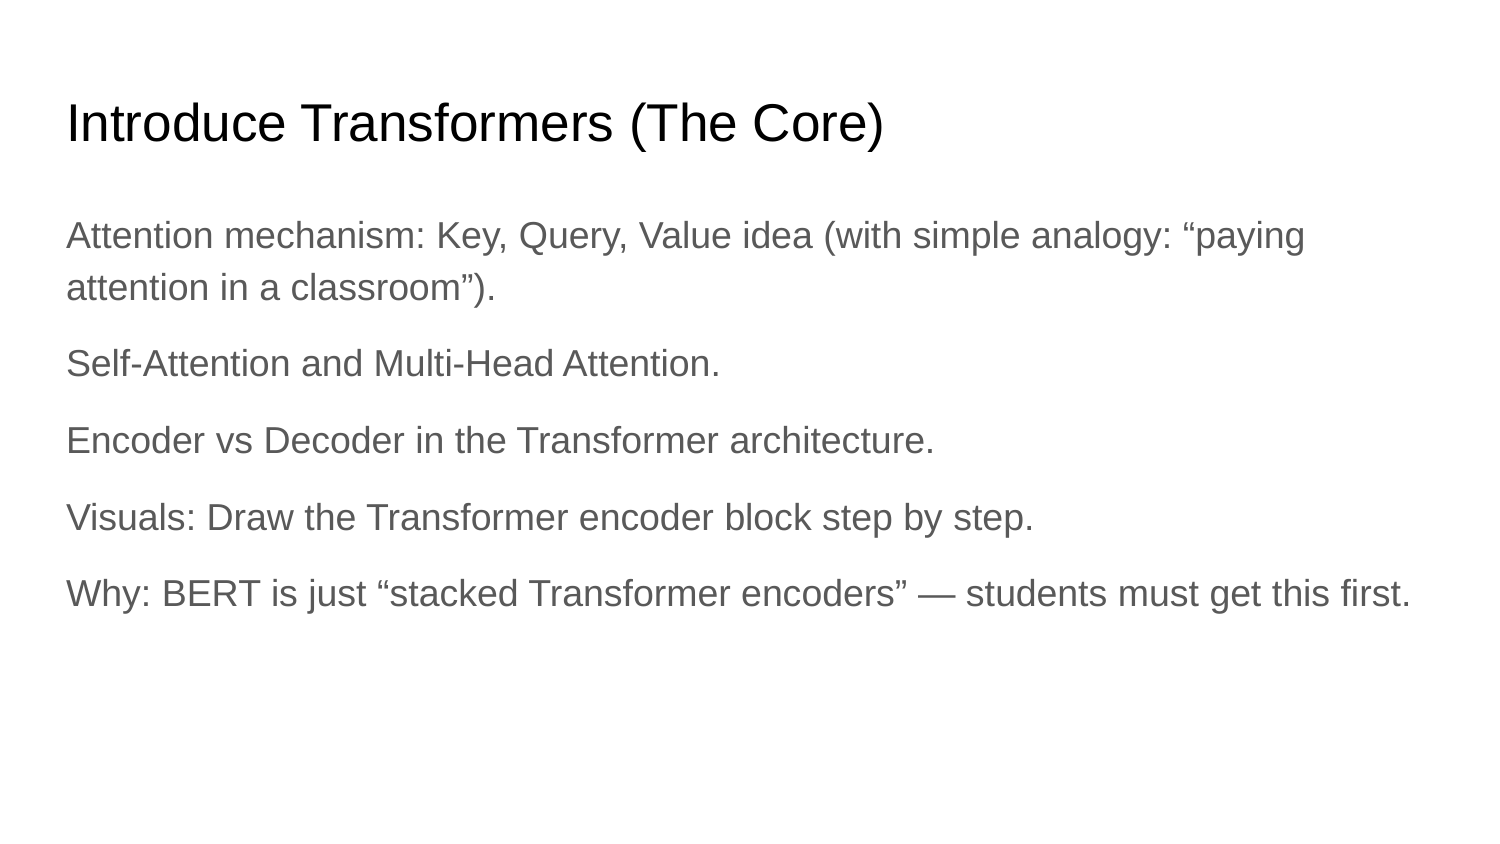

# Introduce Transformers (The Core)
Attention mechanism: Key, Query, Value idea (with simple analogy: “paying attention in a classroom”).
Self-Attention and Multi-Head Attention.
Encoder vs Decoder in the Transformer architecture.
Visuals: Draw the Transformer encoder block step by step.
Why: BERT is just “stacked Transformer encoders” — students must get this first.